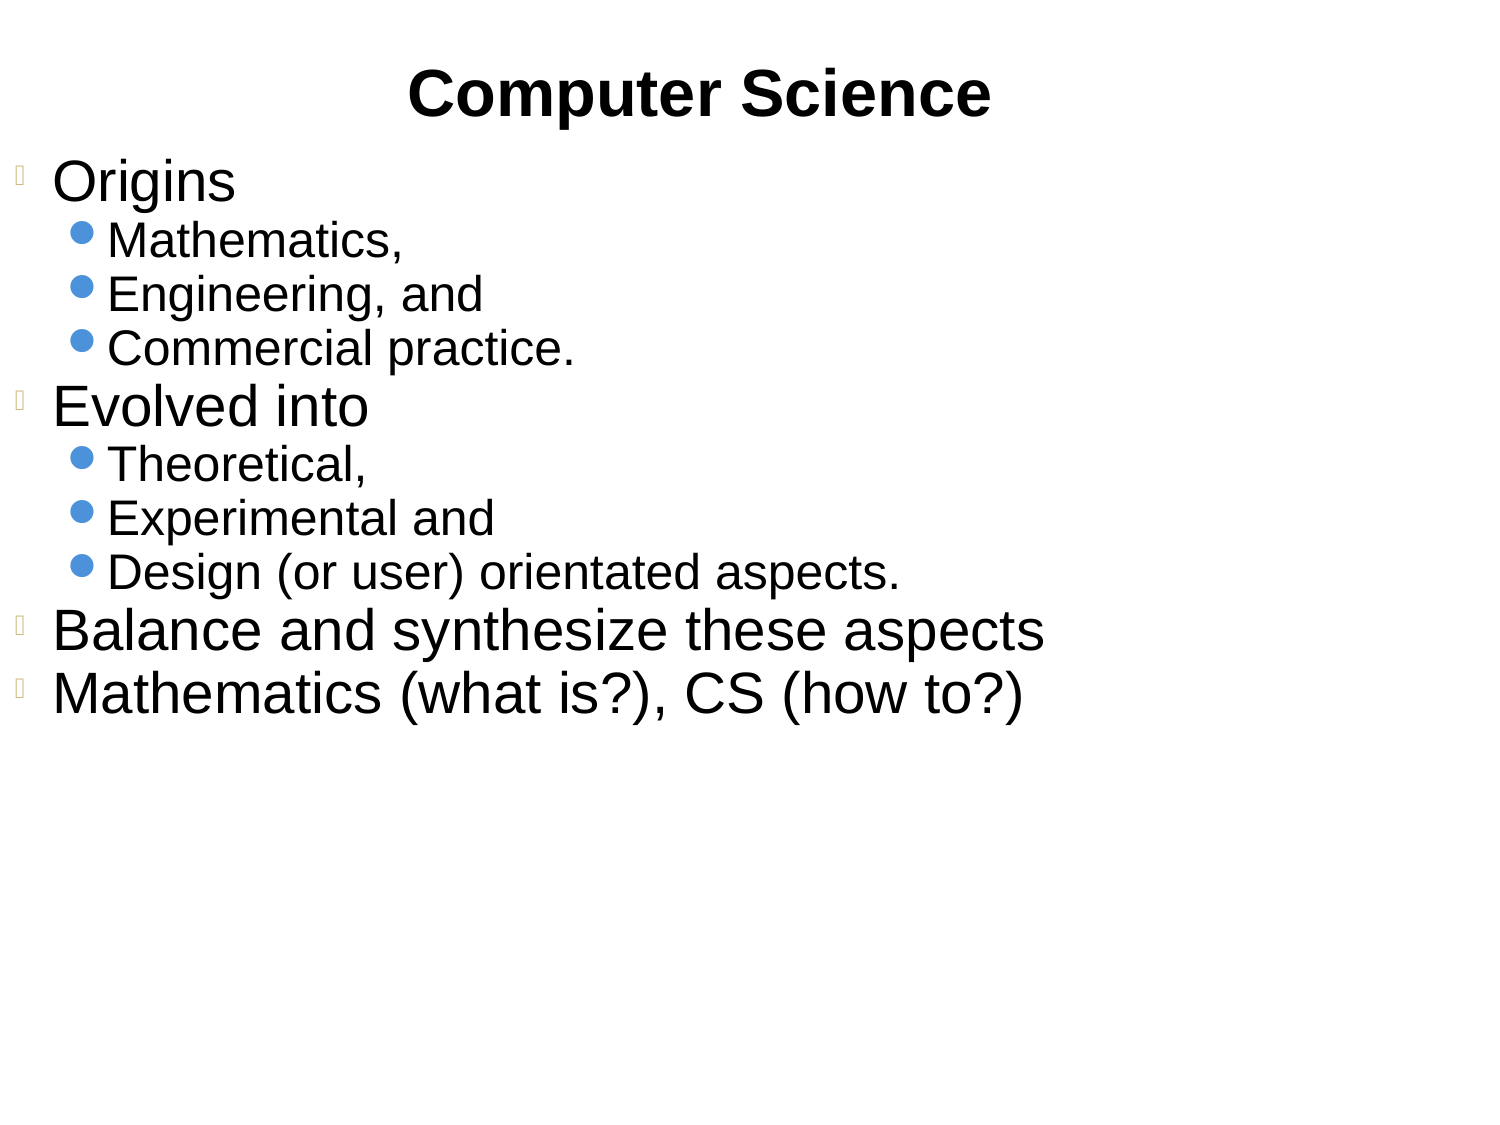

Computer Science
Origins
Mathematics,
Engineering, and
Commercial practice.
Evolved into
Theoretical,
Experimental and
Design (or user) orientated aspects.
Balance and synthesize these aspects
Mathematics (what is?), CS (how to?)